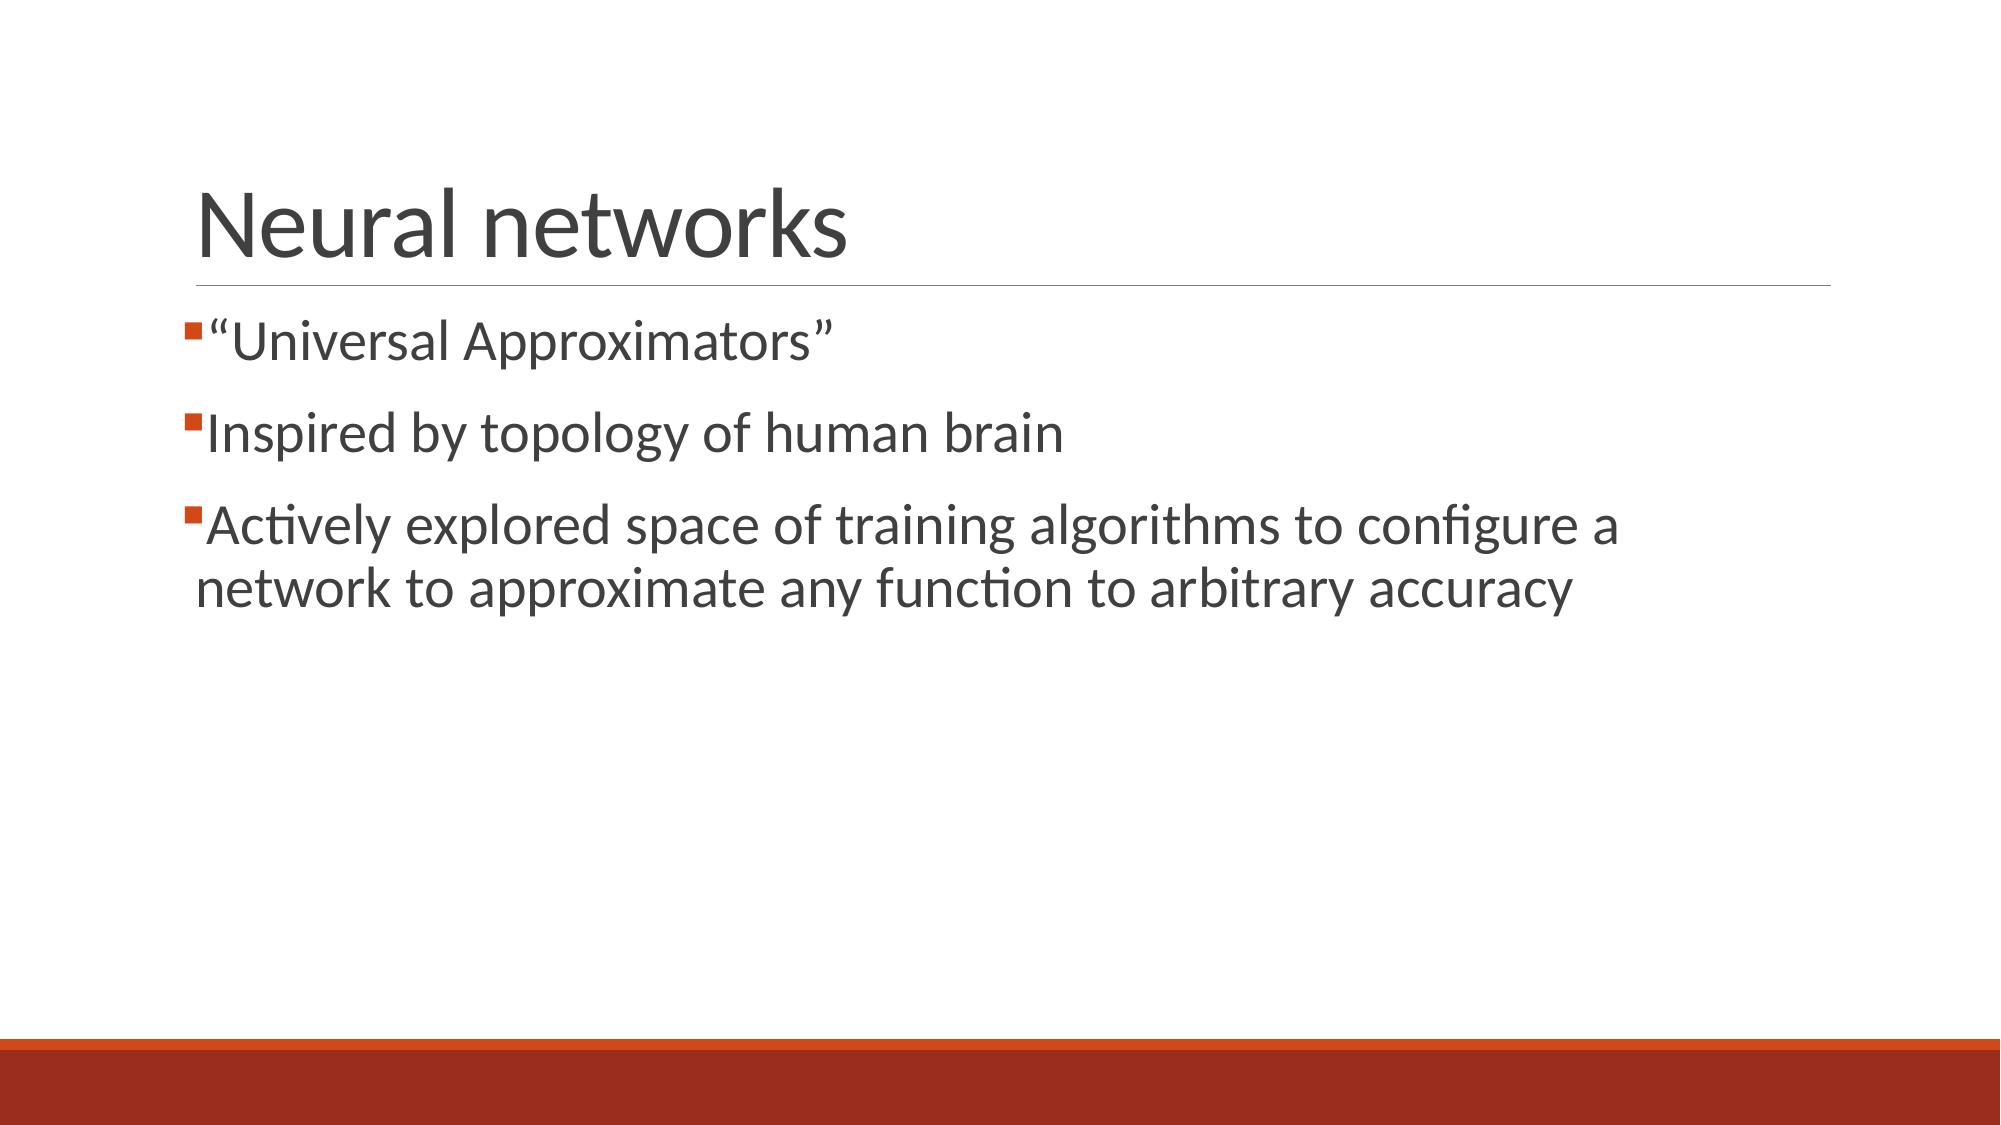

# Neural networks
“Universal Approximators”
Inspired by topology of human brain
Actively explored space of training algorithms to configure a network to approximate any function to arbitrary accuracy